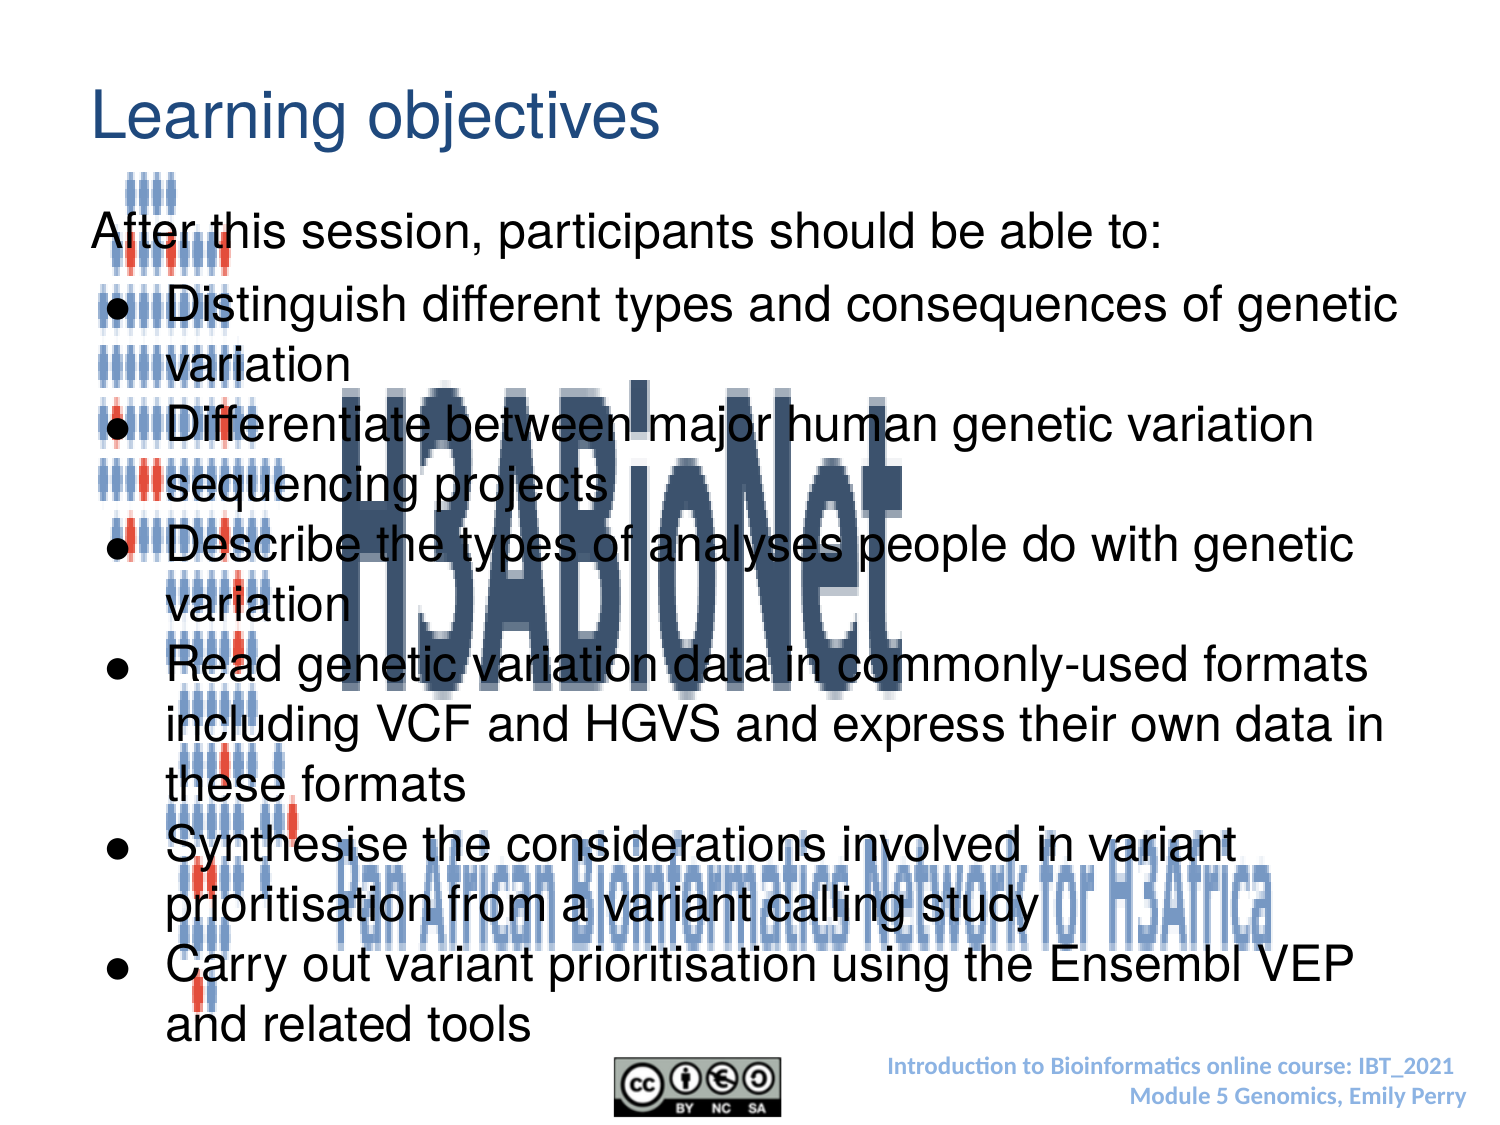

# Learning objectives
After this session, participants should be able to:
Distinguish different types and consequences of genetic variation
Differentiate between major human genetic variation sequencing projects
Describe the types of analyses people do with genetic variation
Read genetic variation data in commonly-used formats including VCF and HGVS and express their own data in these formats
Synthesise the considerations involved in variant prioritisation from a variant calling study
Carry out variant prioritisation using the Ensembl VEP and related tools